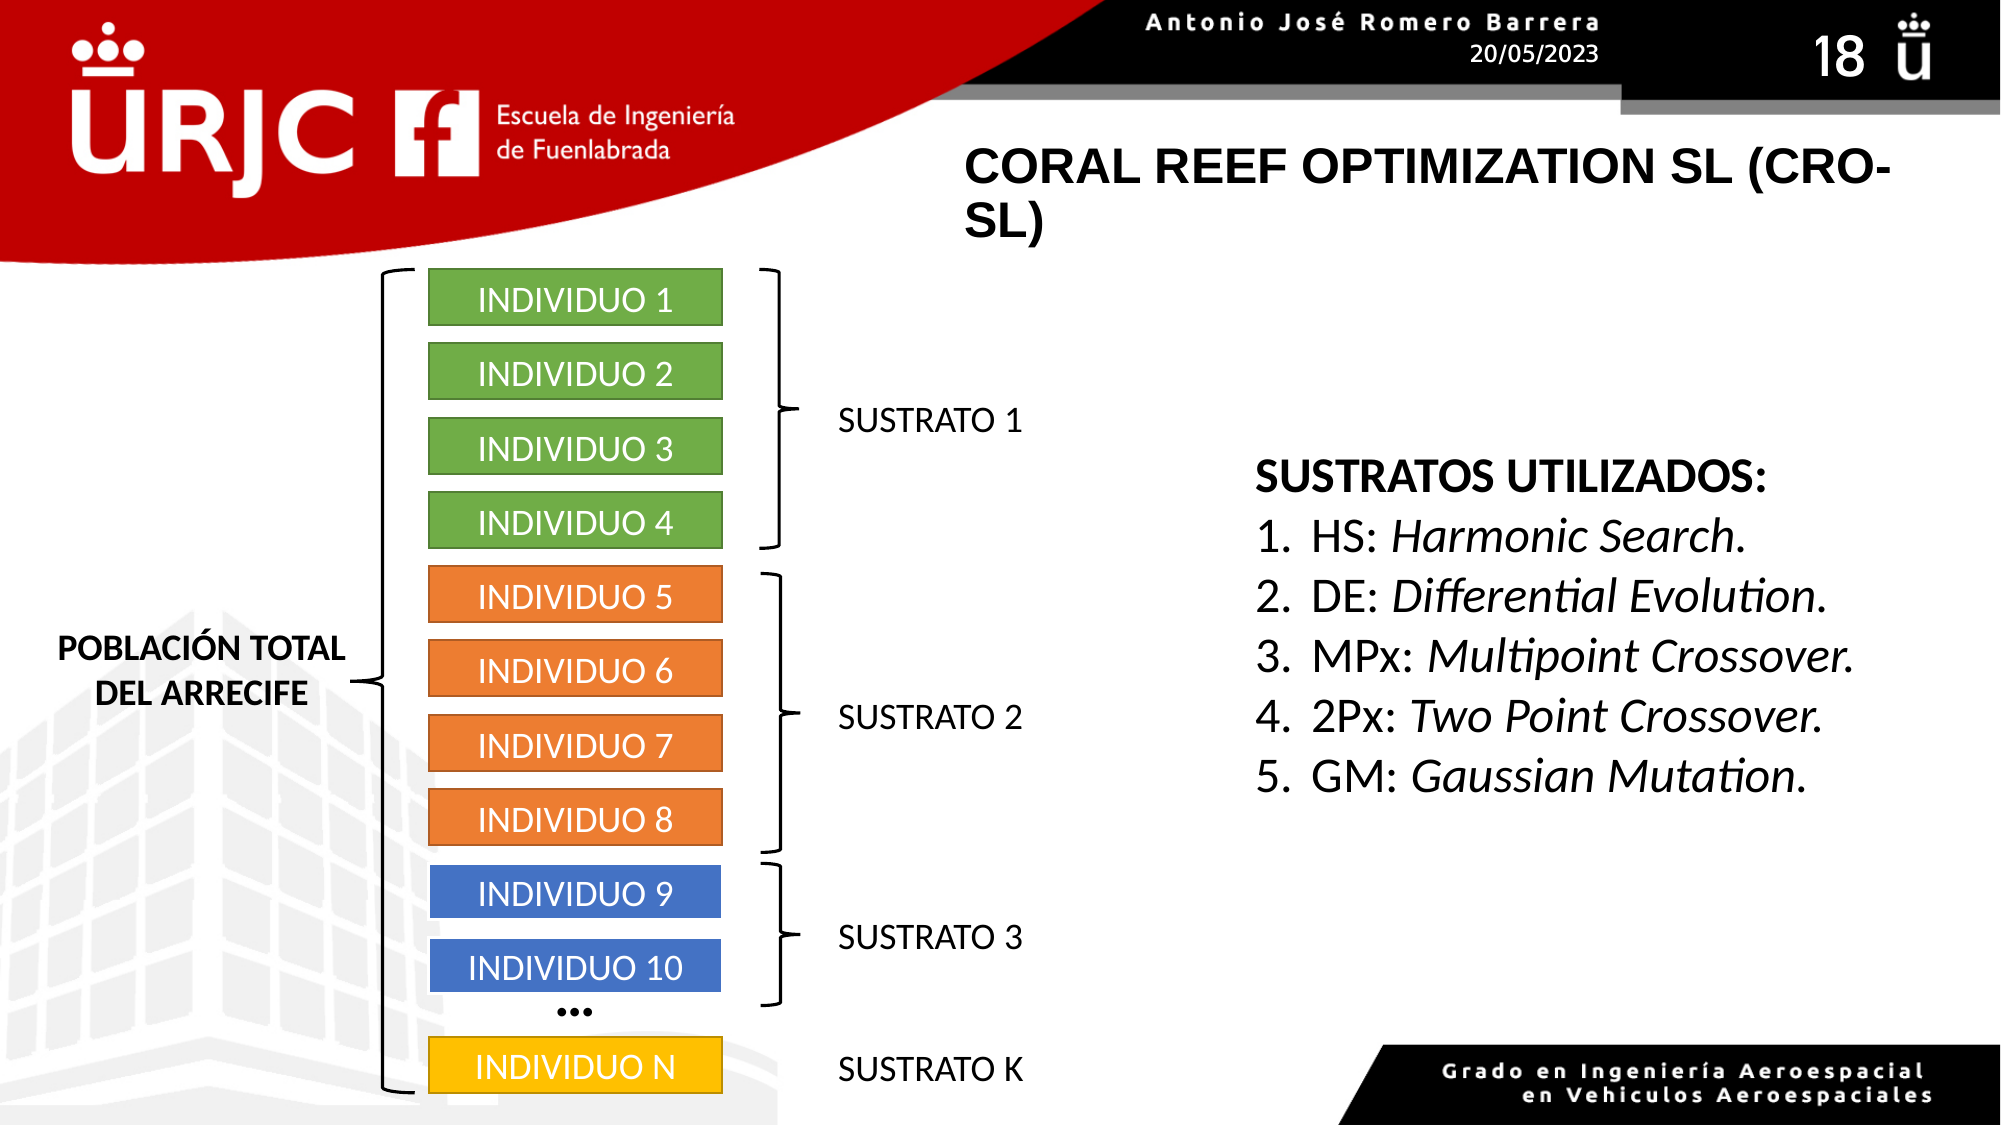

20/05/2023
18
# CORAL REEF OPTIMIZATION SL (CRO-SL)

INDIVIDUO 1

INDIVIDUO 2
SUSTRATO 1
INDIVIDUO 3
INDIVIDUO 4
INDIVIDUO 5

POBLACIÓN TOTAL DEL ARRECIFE
INDIVIDUO 6
SUSTRATO 2
INDIVIDUO 7
INDIVIDUO 8
INDIVIDUO 9

SUSTRATO 3
INDIVIDUO 10
…
INDIVIDUO N
SUSTRATO K
SUSTRATOS UTILIZADOS:
HS: Harmonic Search.
DE: Differential Evolution.
MPx: Multipoint Crossover.
2Px: Two Point Crossover.
GM: Gaussian Mutation.